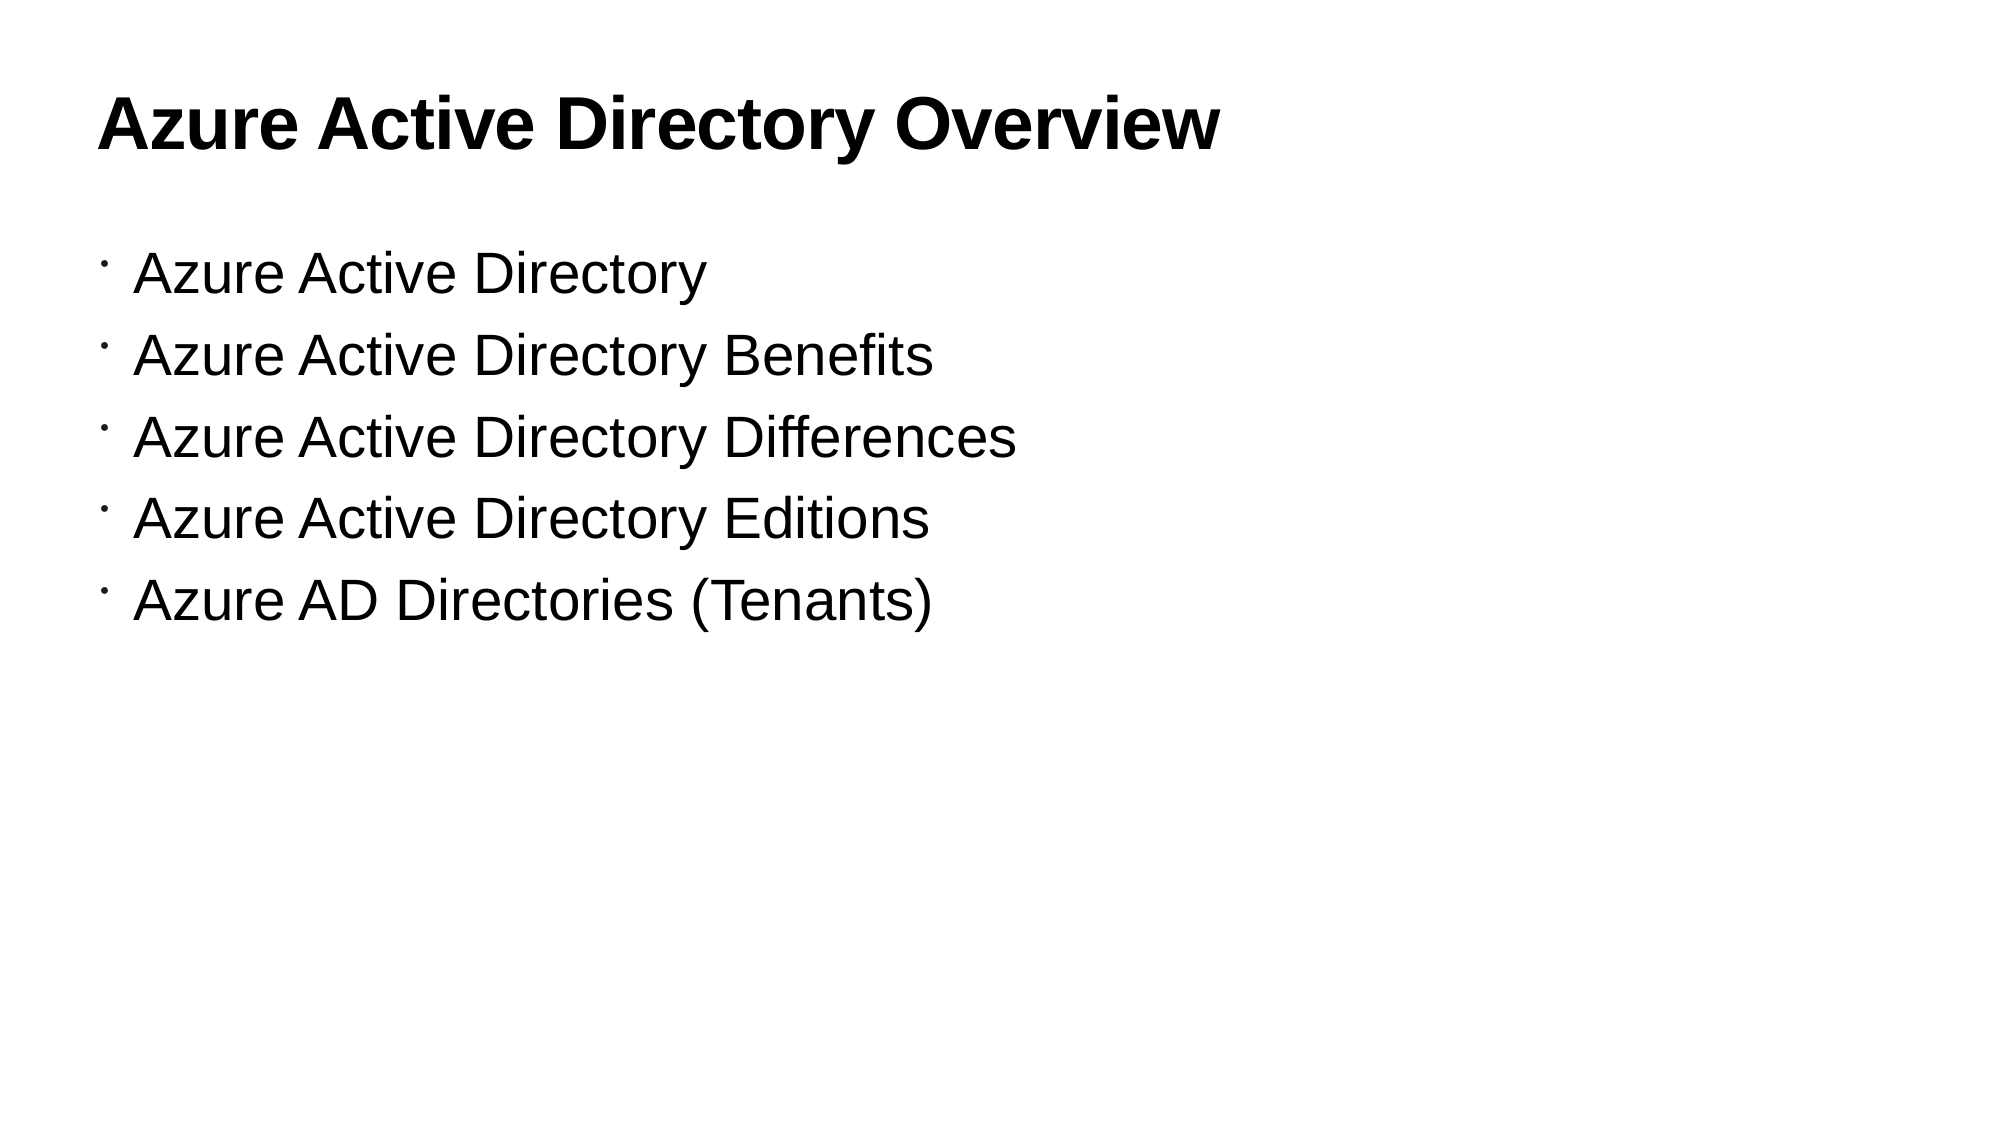

# Azure Active Directory Overview
Azure Active Directory
Azure Active Directory Benefits
Azure Active Directory Differences
Azure Active Directory Editions
Azure AD Directories (Tenants)